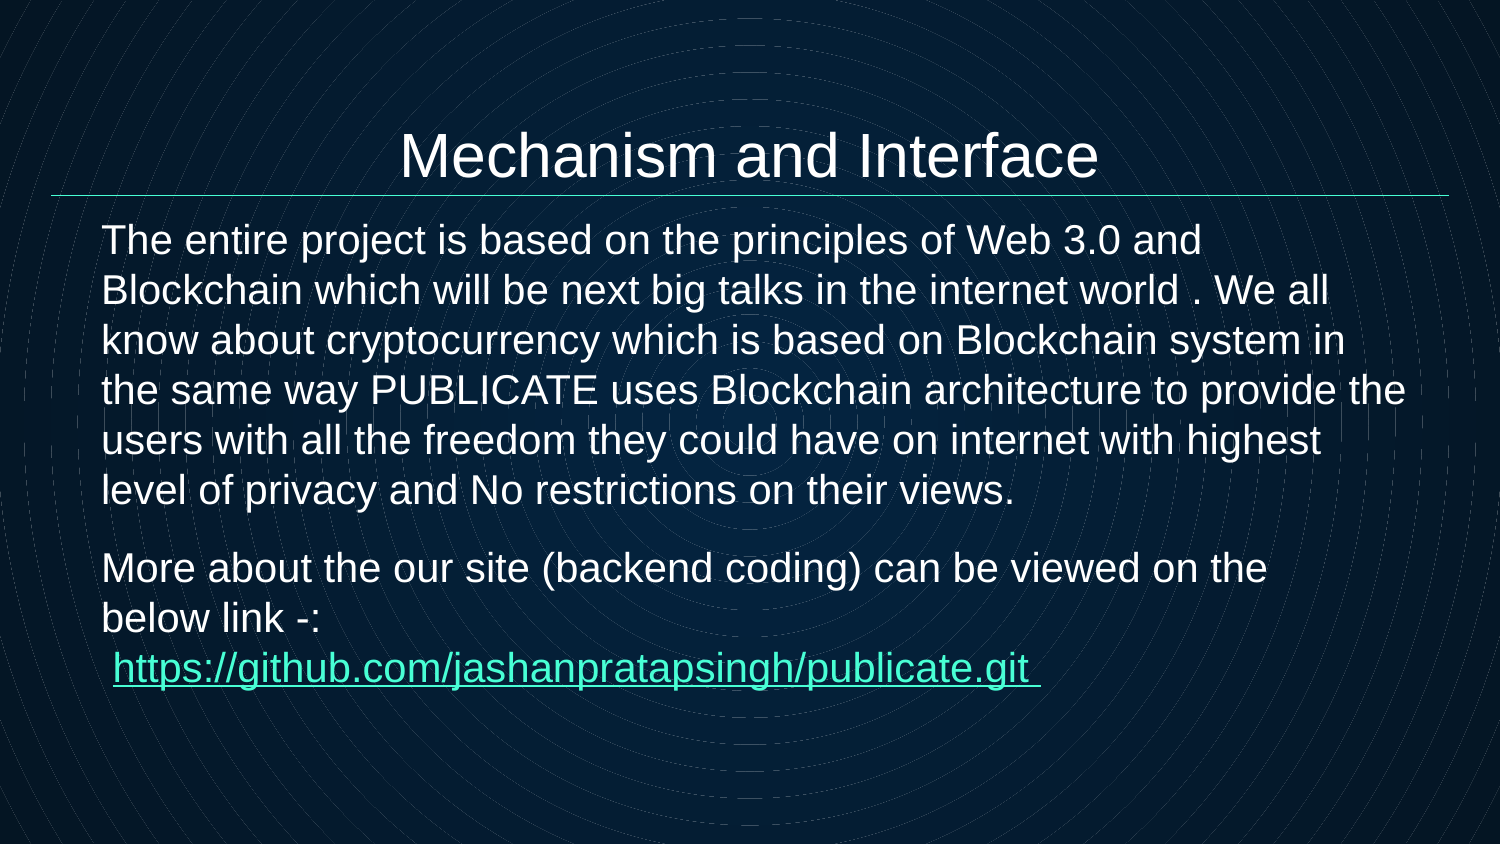

# Mechanism and Interface
The entire project is based on the principles of Web 3.0 and Blockchain which will be next big talks in the internet world . We all know about cryptocurrency which is based on Blockchain system in the same way PUBLICATE uses Blockchain architecture to provide the users with all the freedom they could have on internet with highest level of privacy and No restrictions on their views.
More about the our site (backend coding) can be viewed on the below link -:
 https://github.com/jashanpratapsingh/publicate.git